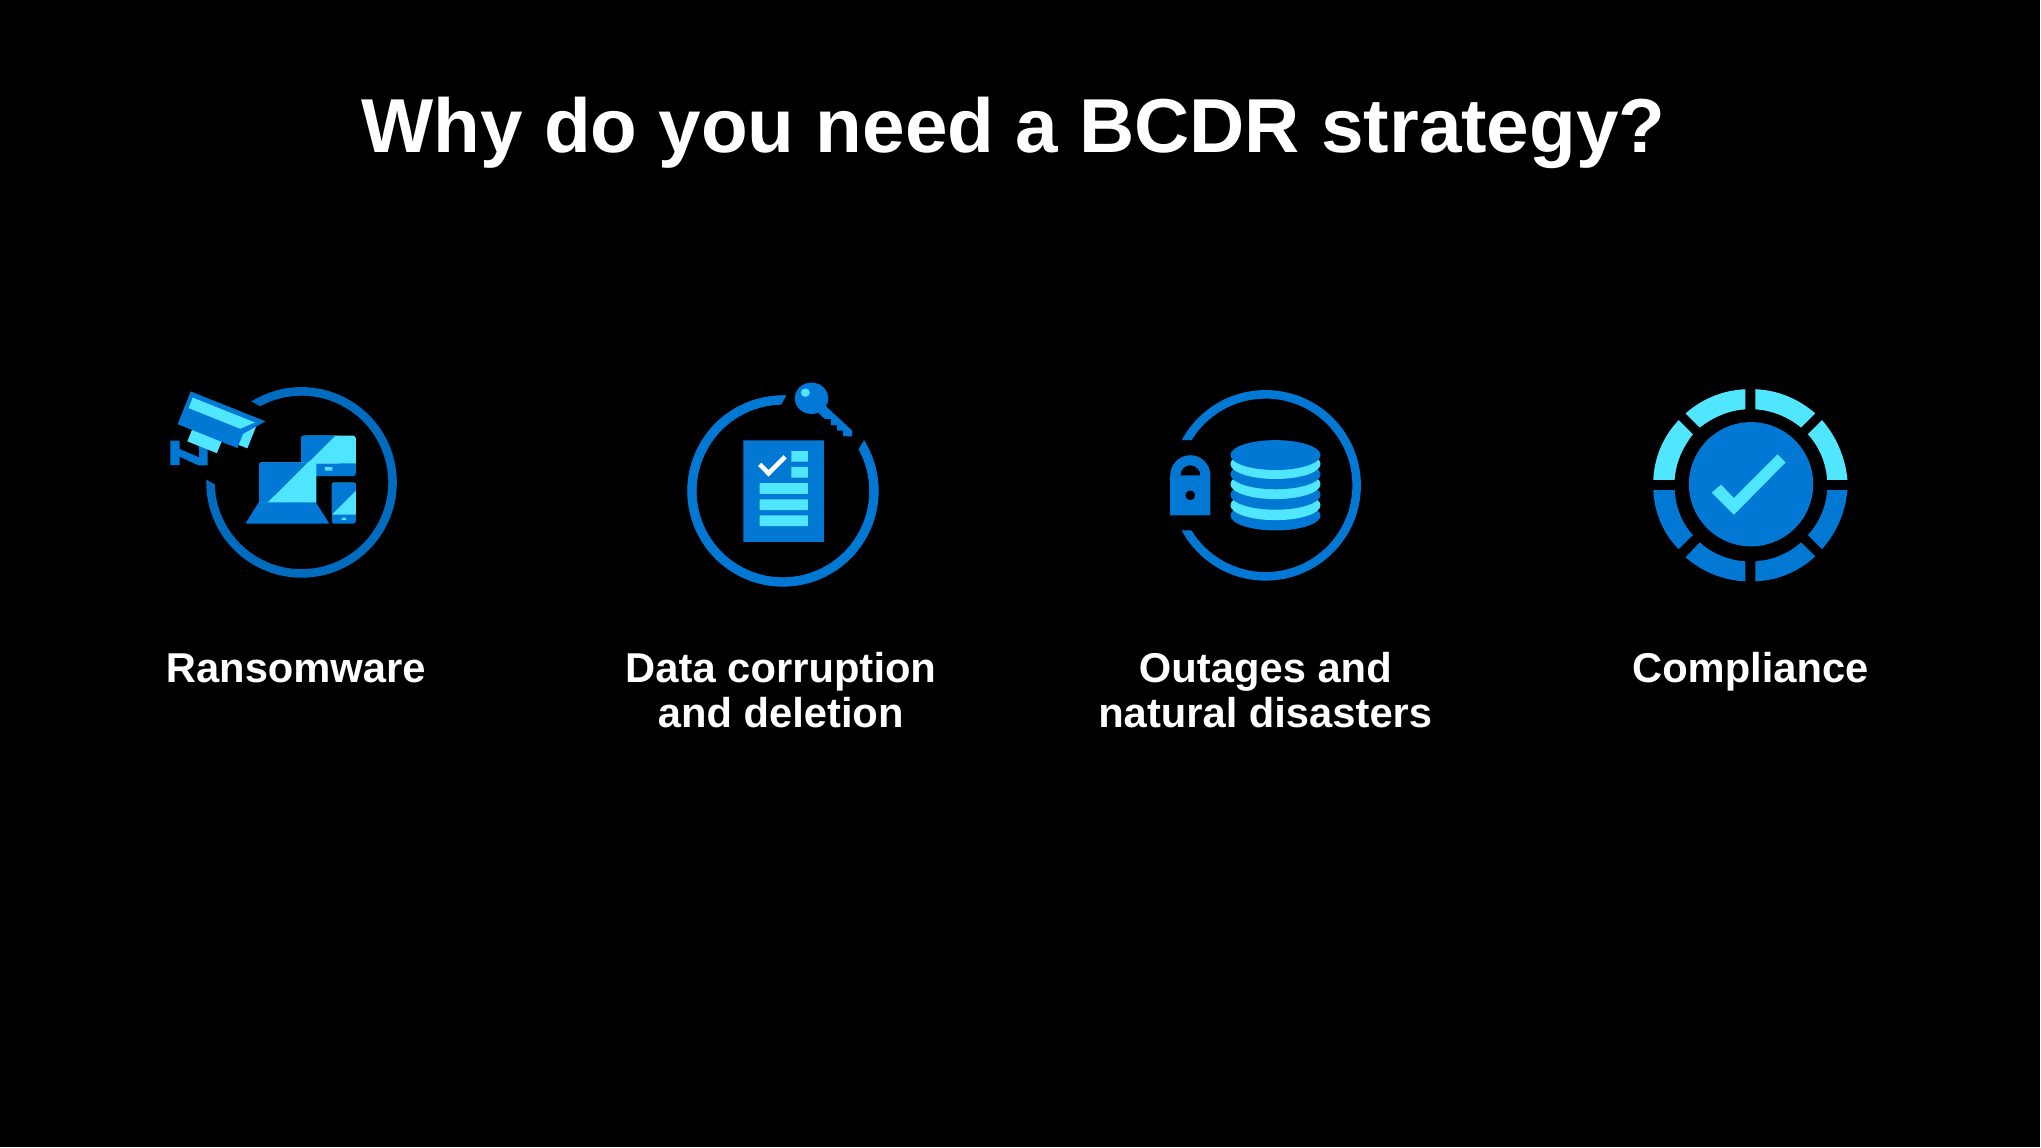

# Why do you need a BCDR strategy?

Ransomware
Data corruption and deletion
Outages and natural disasters
Compliance